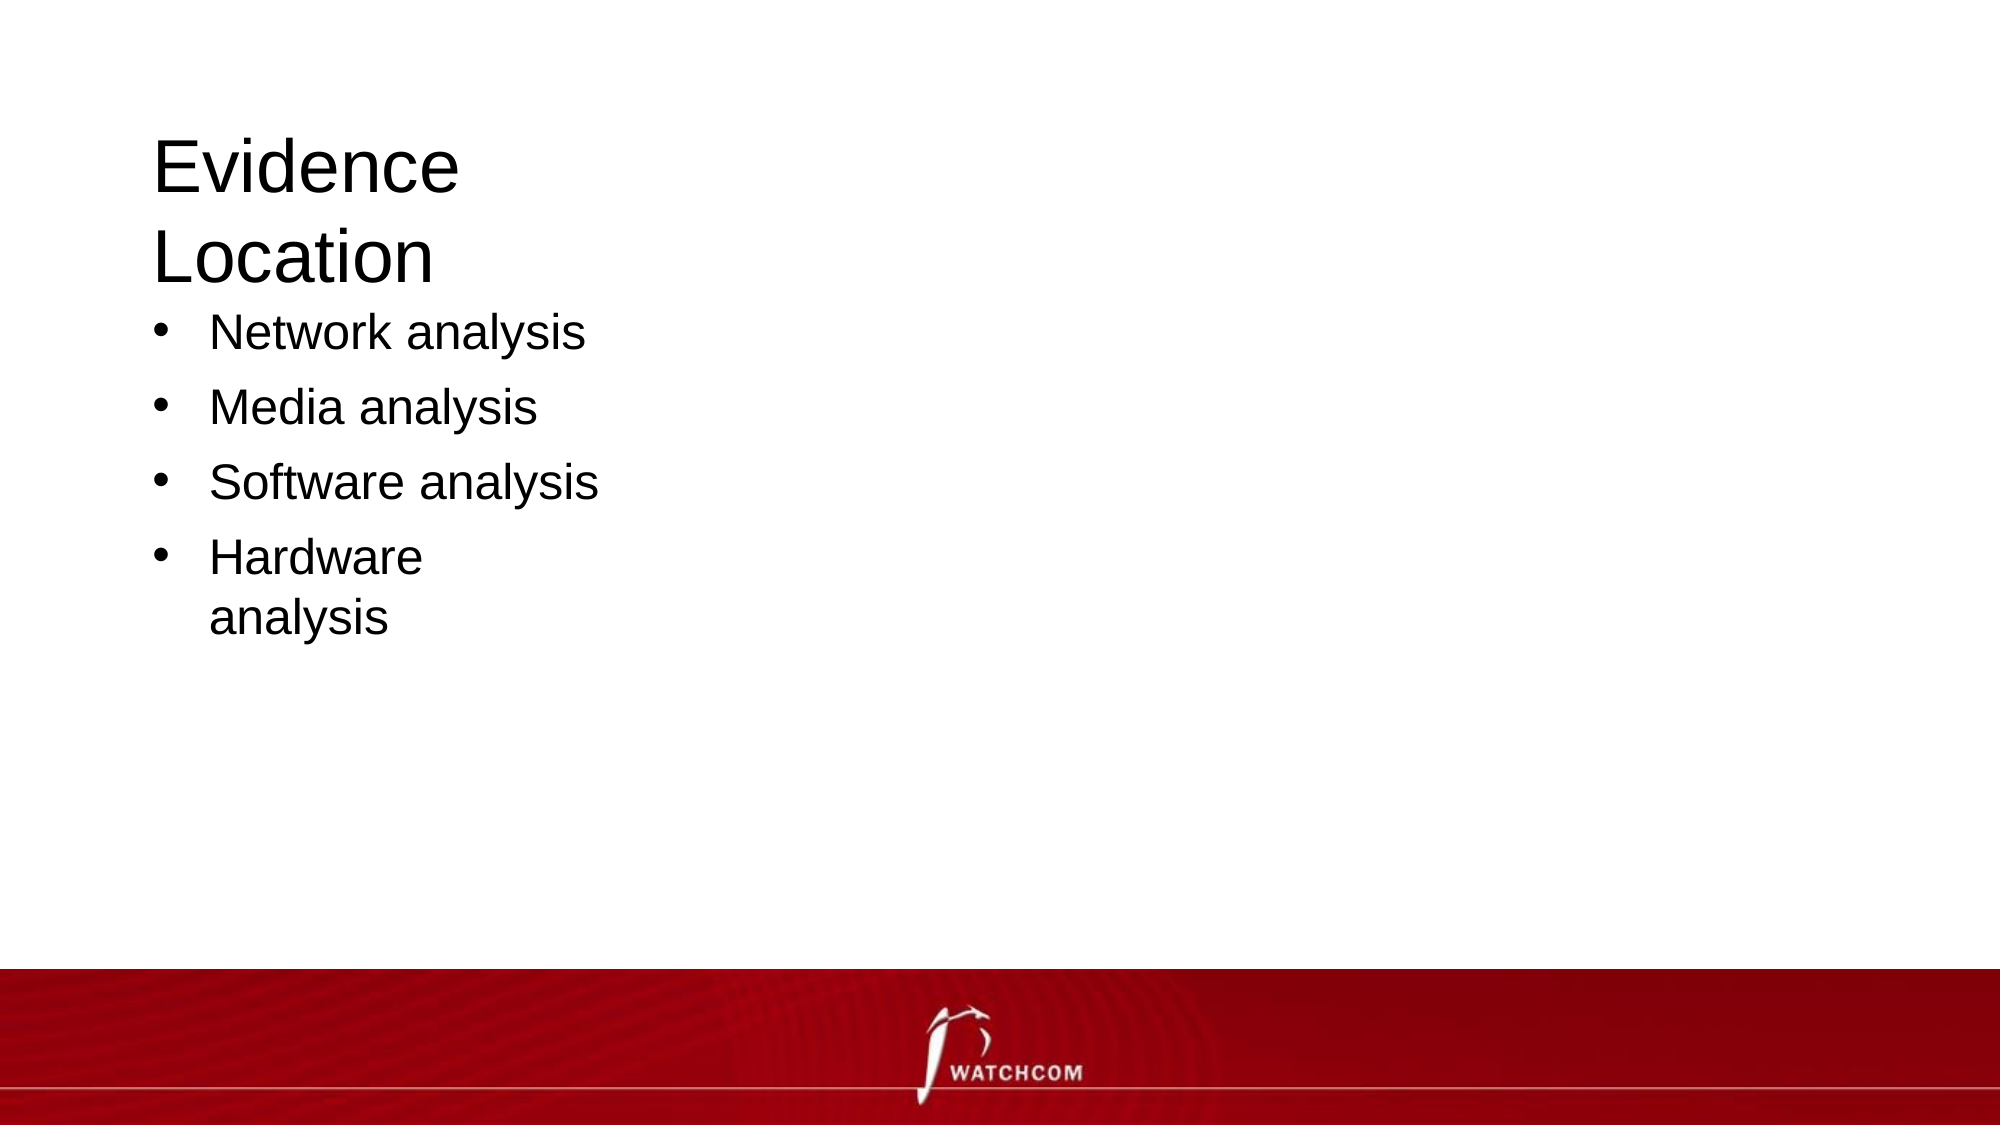

# Evidence Location
Network analysis
Media analysis
Software analysis
Hardware analysis